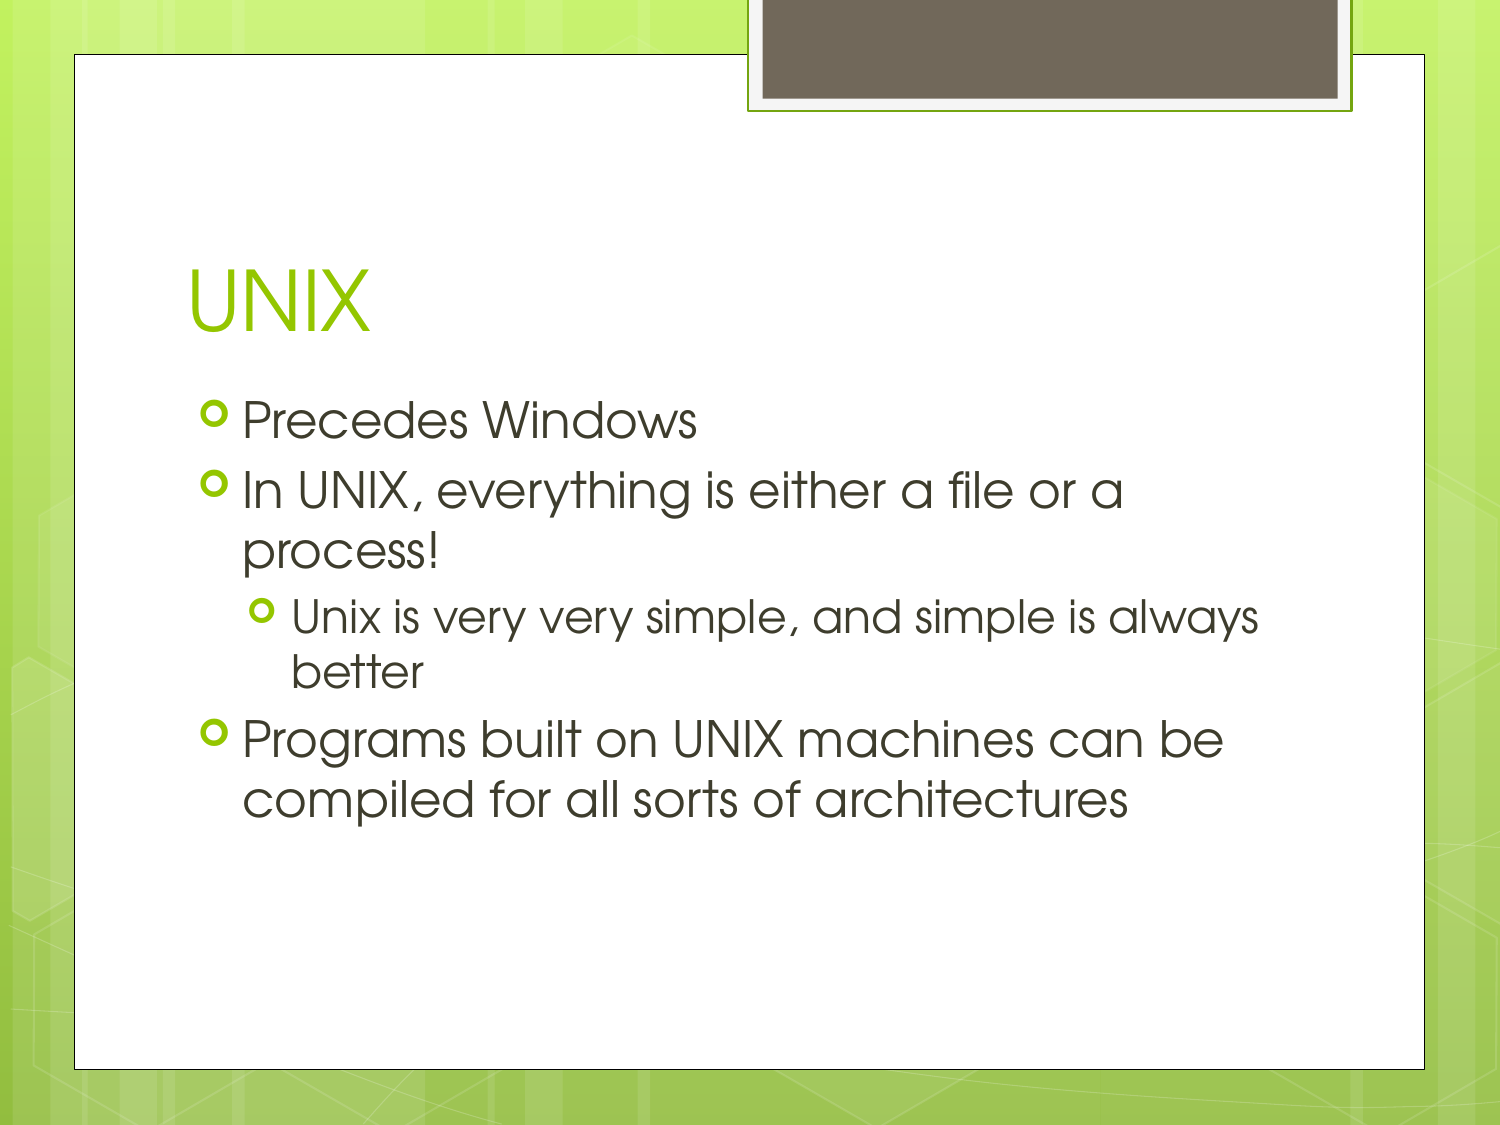

# UNIX
Precedes Windows
In UNIX, everything is either a file or a process!
Unix is very very simple, and simple is always better
Programs built on UNIX machines can be compiled for all sorts of architectures